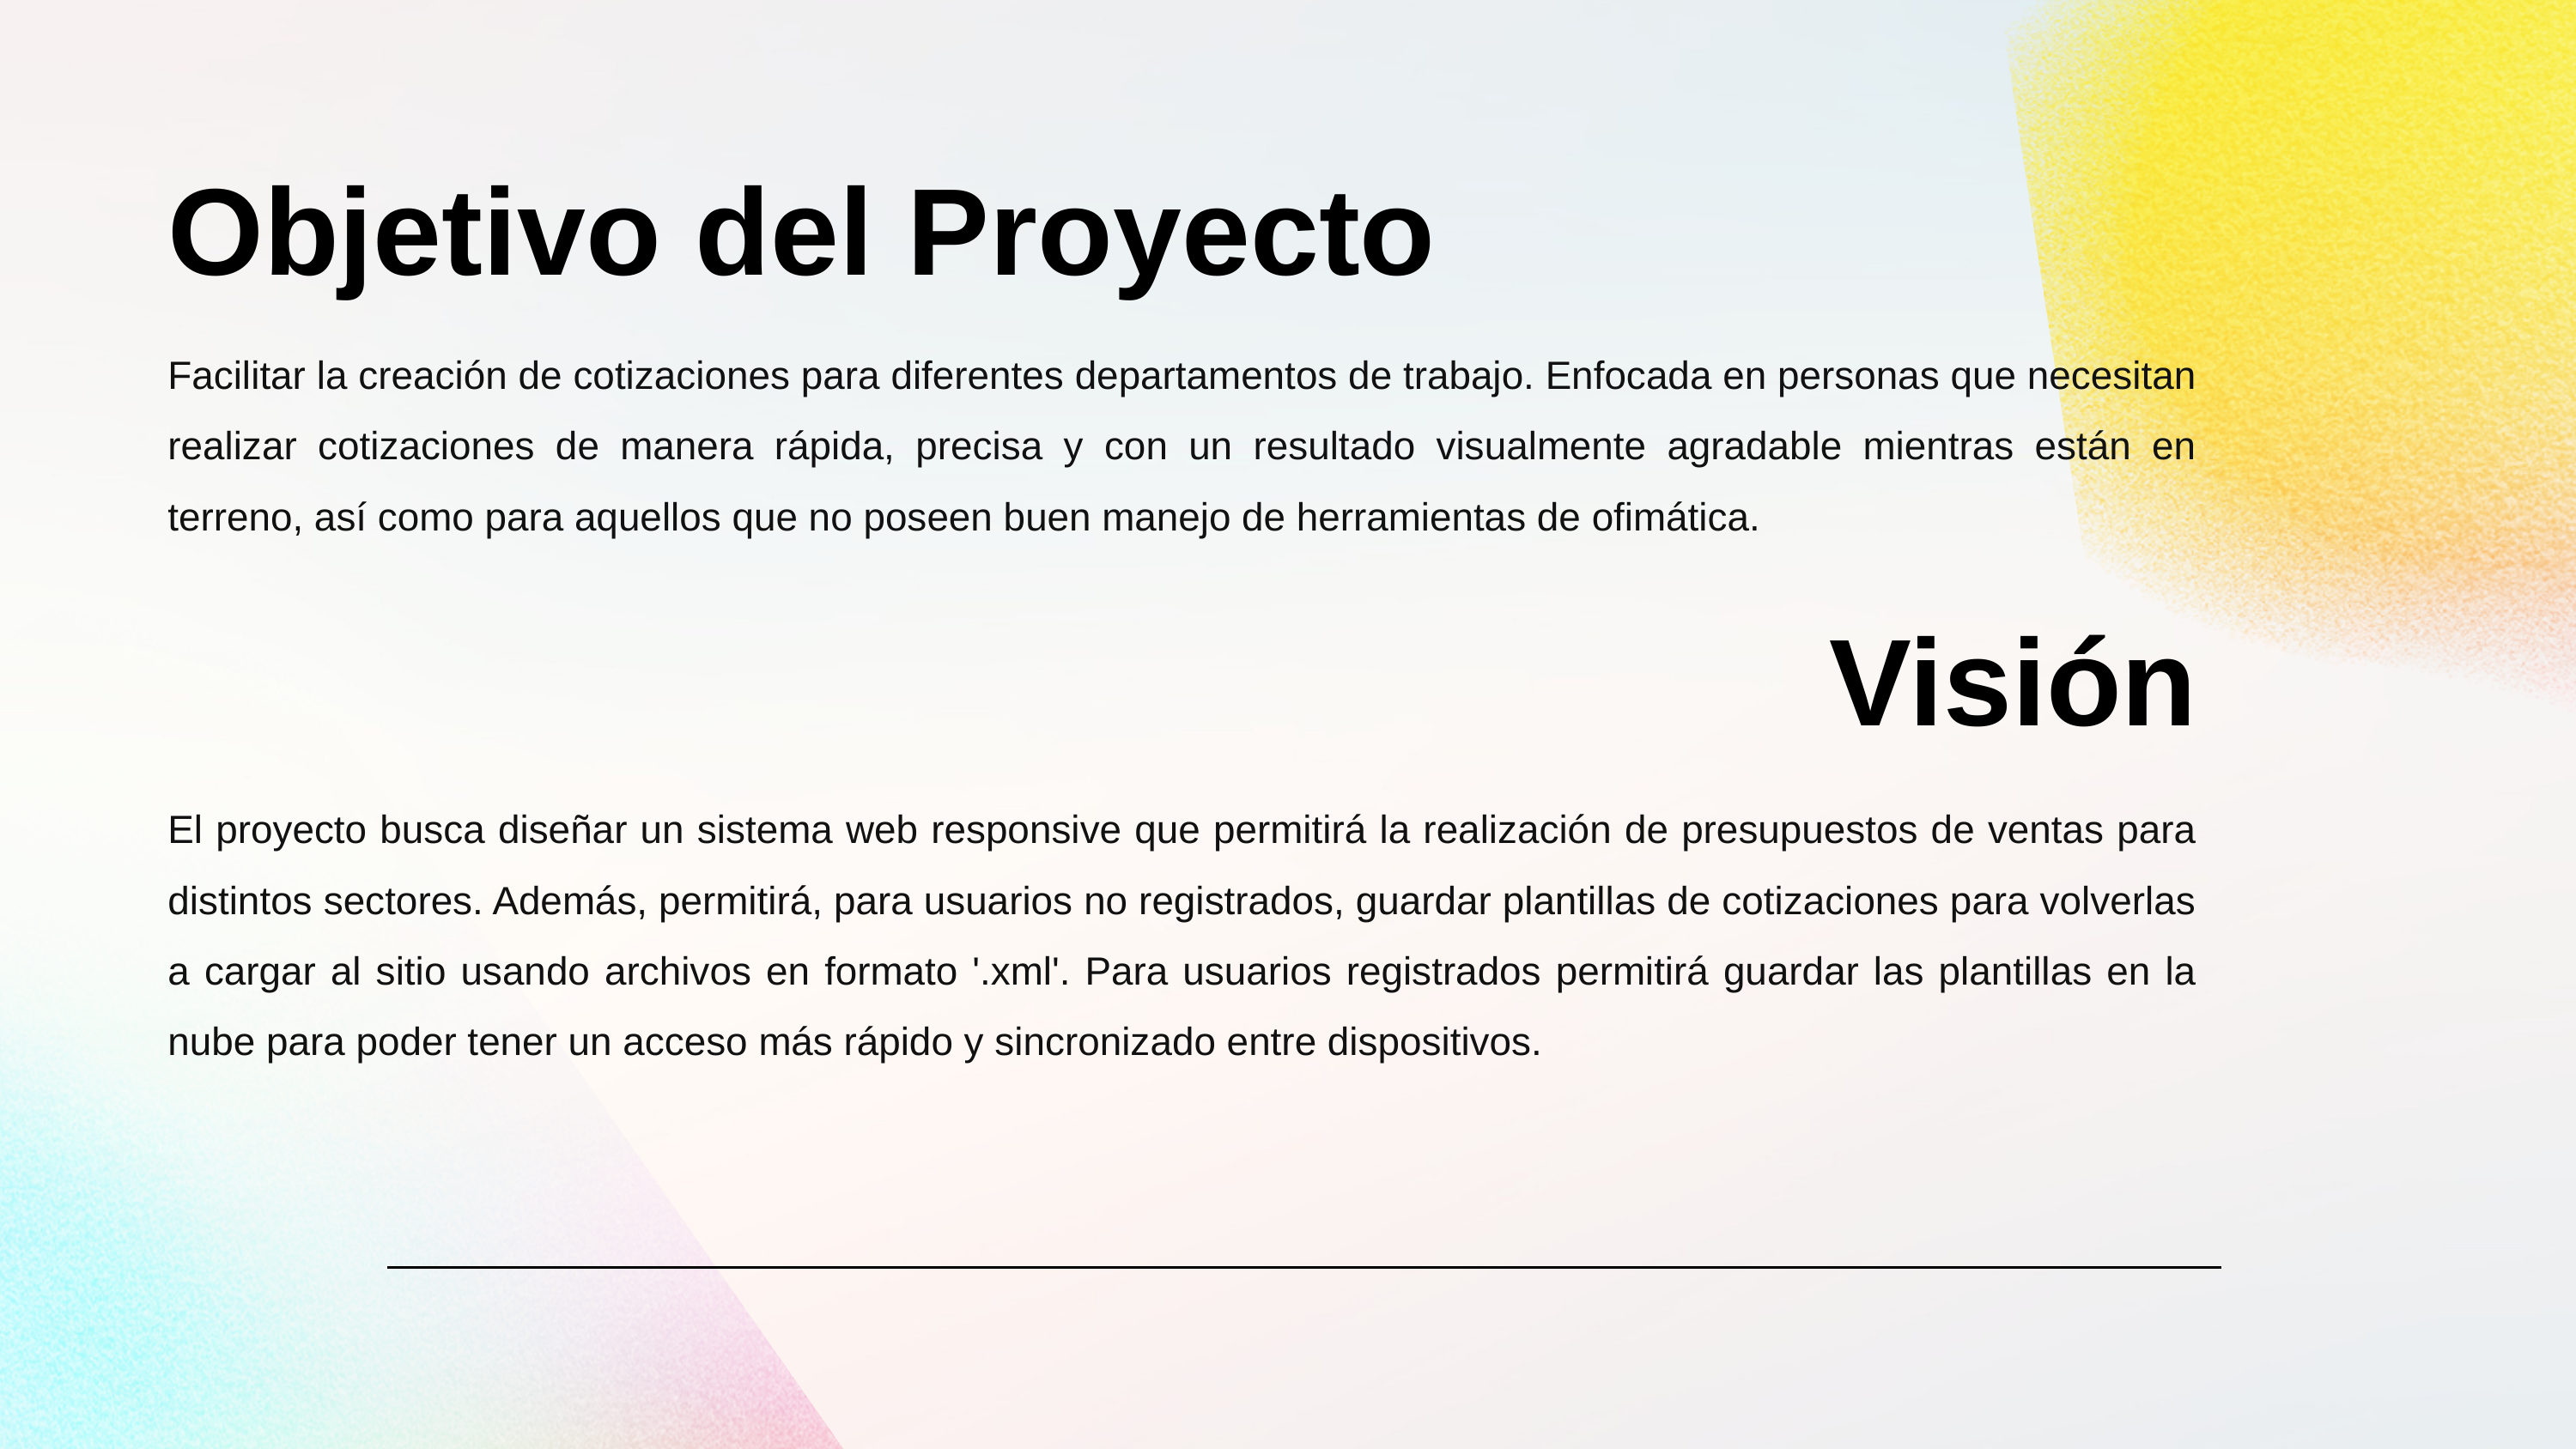

Objetivo del Proyecto
Facilitar la creación de cotizaciones para diferentes departamentos de trabajo. Enfocada en personas que necesitan realizar cotizaciones de manera rápida, precisa y con un resultado visualmente agradable mientras están en terreno, así como para aquellos que no poseen buen manejo de herramientas de ofimática.

Visión
El proyecto busca diseñar un sistema web responsive que permitirá la realización de presupuestos de ventas para distintos sectores. Además, permitirá, para usuarios no registrados, guardar plantillas de cotizaciones para volverlas a cargar al sitio usando archivos en formato '.xml'. Para usuarios registrados permitirá guardar las plantillas en la nube para poder tener un acceso más rápido y sincronizado entre dispositivos.